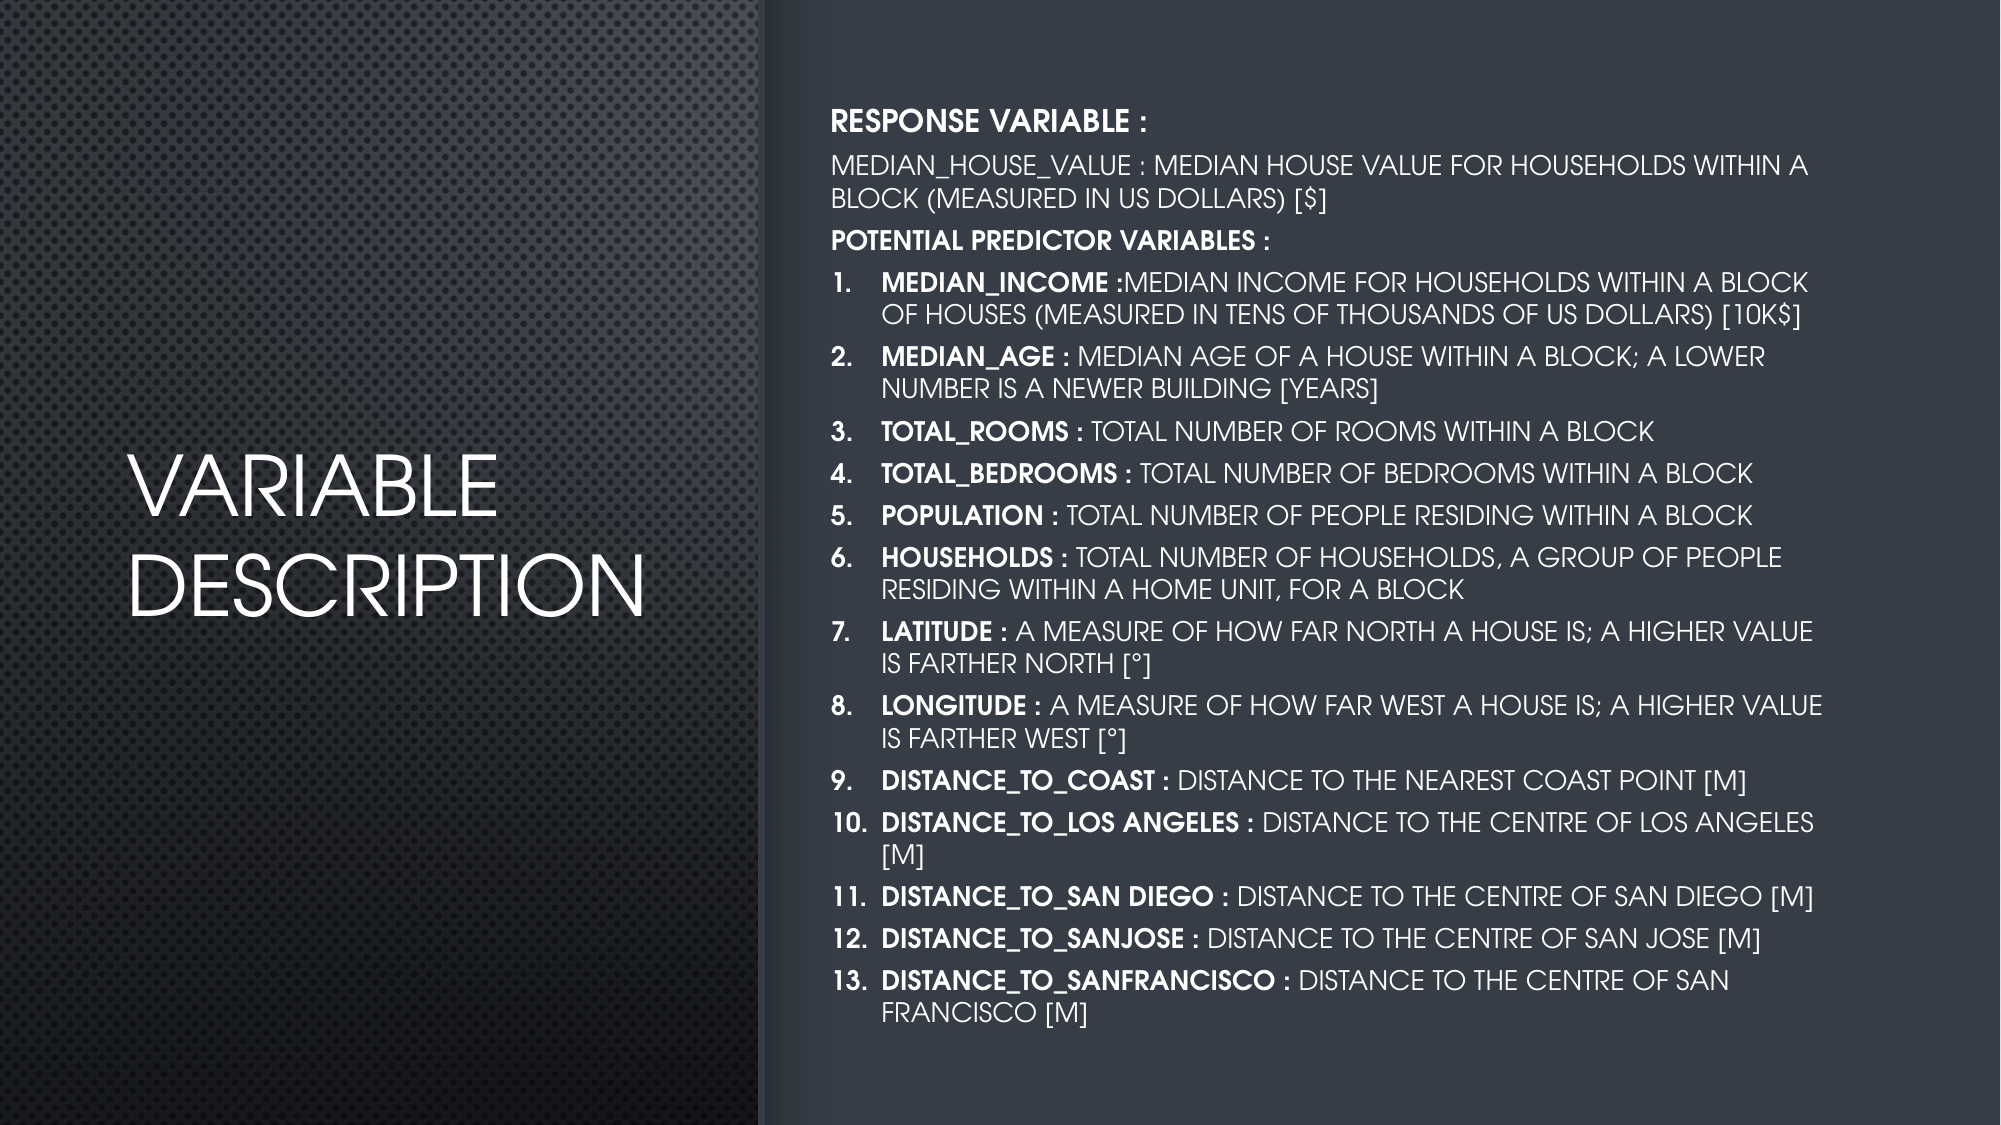

Response Variable :
Median_House_Value : Median house value for households within a block (measured in US Dollars) [$]
Potential Predictor variables :
Median_Income :Median income for households within a block of houses (measured in tens of thousands of US Dollars) [10k$]
Median_Age : Median age of a house within a block; a lower number is a newer building [years]
Total_Rooms : Total number of rooms within a block
Total_Bedrooms : Total number of bedrooms within a block
Population : Total number of people residing within a block
Households : Total number of households, a group of people residing within a home unit, for a block
Latitude : A measure of how far north a house is; a higher value is farther north [°]
Longitude : A measure of how far west a house is; a higher value is farther west [°]
Distance_to_coast : Distance to the nearest coast point [m]
Distance_to_Los Angeles : Distance to the centre of Los Angeles [m]
Distance_to_San Diego : Distance to the centre of San Diego [m]
Distance_to_SanJose : Distance to the centre of San Jose [m]
Distance_to_SanFrancisco : Distance to the centre of San Francisco [m]

# Variable description